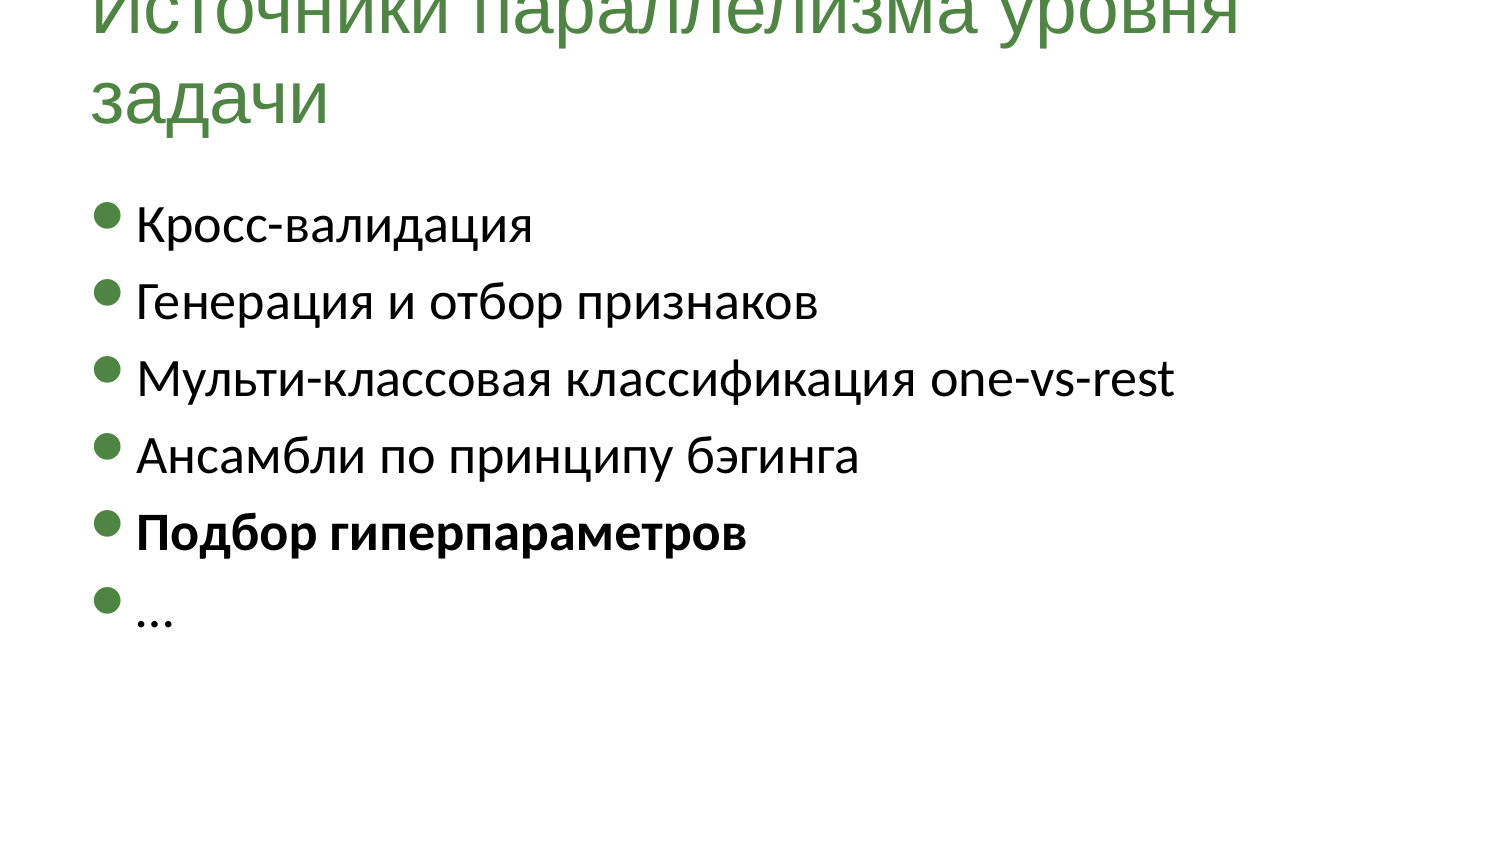

# Источники параллелизма уровня задачи
Кросс-валидация
Генерация и отбор признаков
Мульти-классовая классификация one-vs-rest
Ансамбли по принципу бэгинга
Подбор гиперпараметров
…